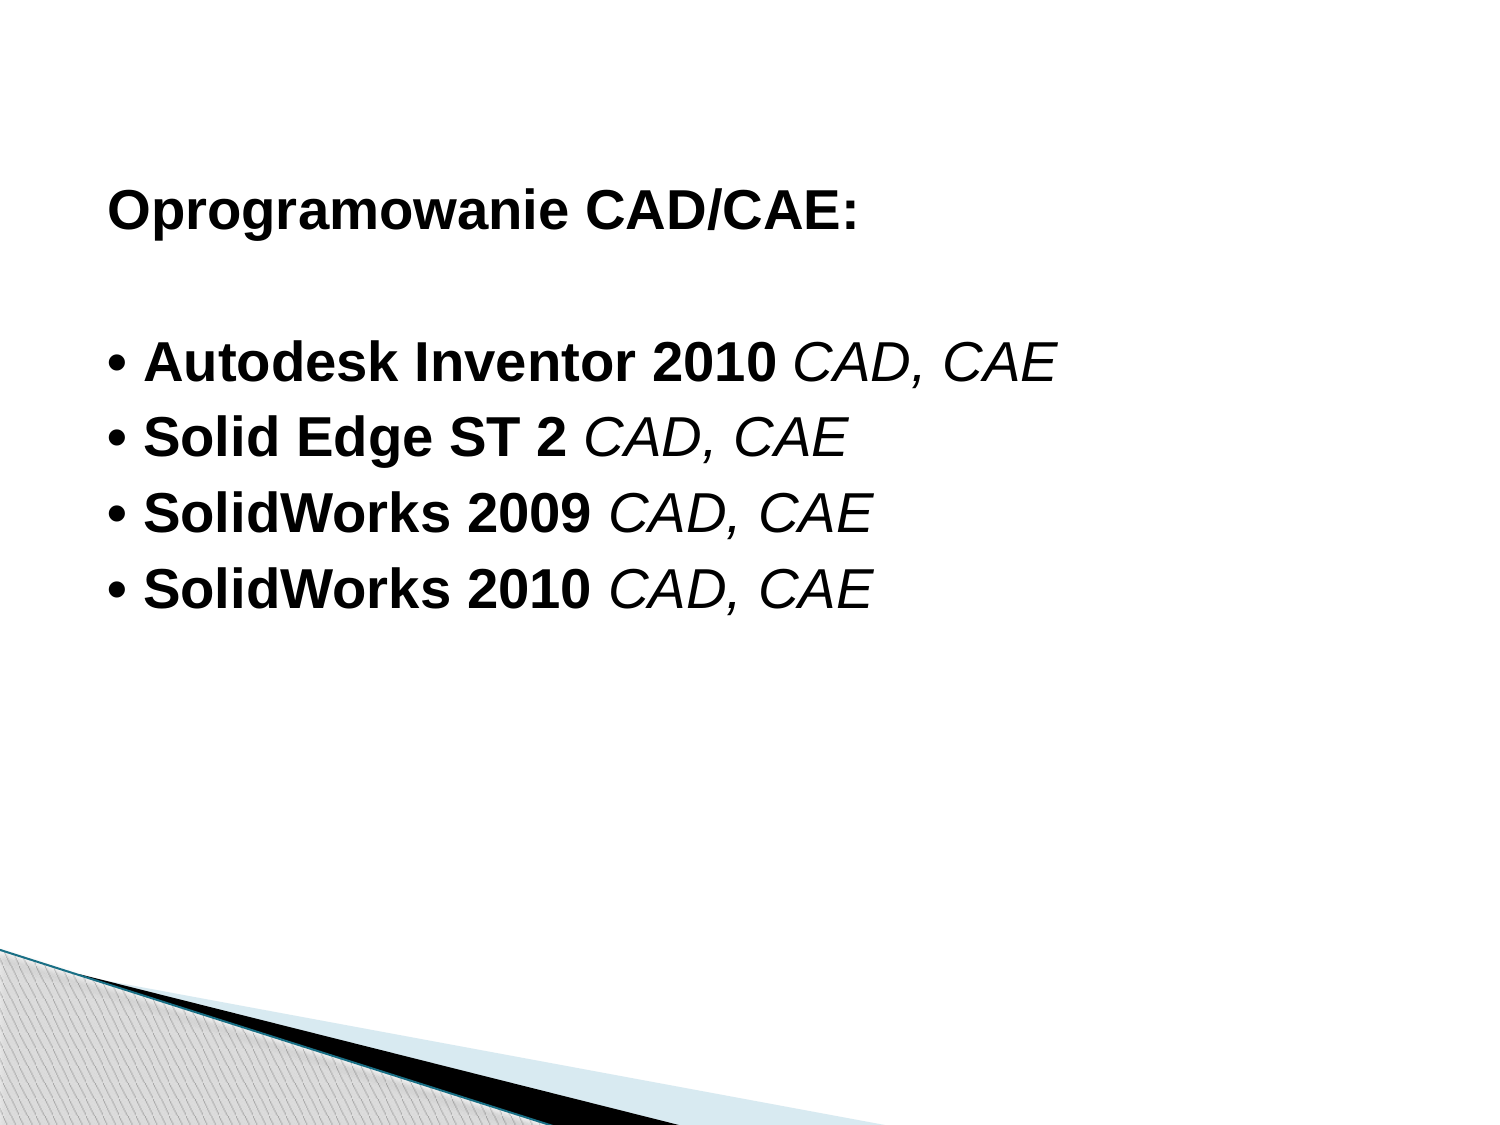

#

Oprogramowanie CAD/CAE:

• Autodesk Inventor 2010 CAD, CAE
• Solid Edge ST 2 CAD, CAE
• SolidWorks 2009 CAD, CAE
• SolidWorks 2010 CAD, CAE